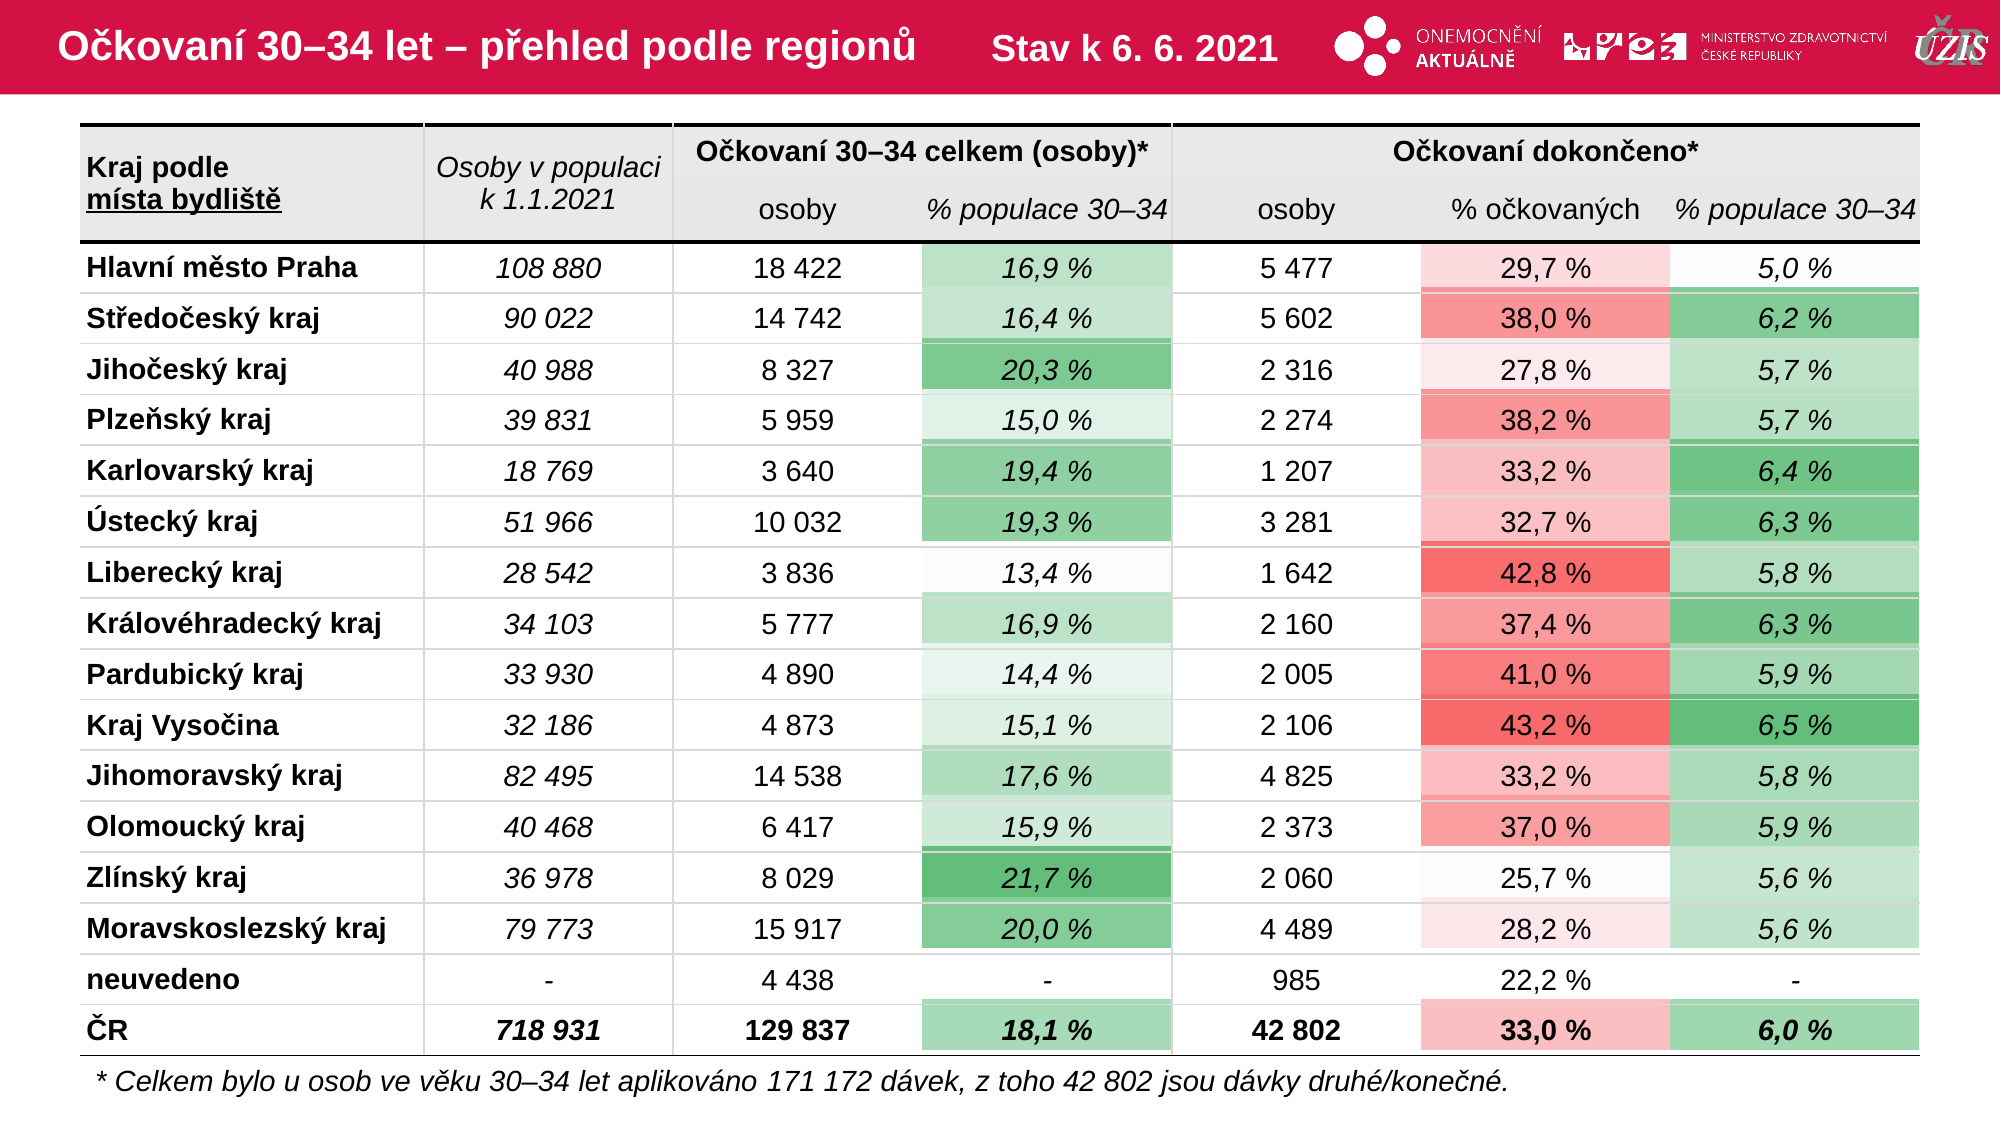

# Očkovaní 30–34 let – přehled podle regionů
Stav k 6. 6. 2021
| Kraj podle místa bydliště | Osoby v populaci k 1.1.2021 | Očkovaní 30–34 celkem (osoby)\* |  | Očkovaní dokončeno\* |  |  |
| --- | --- | --- | --- | --- | --- | --- |
|  |  | osoby | % populace 30–34 | osoby | % očkovaných | % populace 30–34 |
| Hlavní město Praha | 108 880 | 18 422 | 16,9 % | 5 477 | 29,7 % | 5,0 % |
| Středočeský kraj | 90 022 | 14 742 | 16,4 % | 5 602 | 38,0 % | 6,2 % |
| Jihočeský kraj | 40 988 | 8 327 | 20,3 % | 2 316 | 27,8 % | 5,7 % |
| Plzeňský kraj | 39 831 | 5 959 | 15,0 % | 2 274 | 38,2 % | 5,7 % |
| Karlovarský kraj | 18 769 | 3 640 | 19,4 % | 1 207 | 33,2 % | 6,4 % |
| Ústecký kraj | 51 966 | 10 032 | 19,3 % | 3 281 | 32,7 % | 6,3 % |
| Liberecký kraj | 28 542 | 3 836 | 13,4 % | 1 642 | 42,8 % | 5,8 % |
| Královéhradecký kraj | 34 103 | 5 777 | 16,9 % | 2 160 | 37,4 % | 6,3 % |
| Pardubický kraj | 33 930 | 4 890 | 14,4 % | 2 005 | 41,0 % | 5,9 % |
| Kraj Vysočina | 32 186 | 4 873 | 15,1 % | 2 106 | 43,2 % | 6,5 % |
| Jihomoravský kraj | 82 495 | 14 538 | 17,6 % | 4 825 | 33,2 % | 5,8 % |
| Olomoucký kraj | 40 468 | 6 417 | 15,9 % | 2 373 | 37,0 % | 5,9 % |
| Zlínský kraj | 36 978 | 8 029 | 21,7 % | 2 060 | 25,7 % | 5,6 % |
| Moravskoslezský kraj | 79 773 | 15 917 | 20,0 % | 4 489 | 28,2 % | 5,6 % |
| neuvedeno | - | 4 438 | - | 985 | 22,2 % | - |
| ČR | 718 931 | 129 837 | 18,1 % | 42 802 | 33,0 % | 6,0 % |
|  |  |  |  |  |  |
| --- | --- | --- | --- | --- | --- |
|  |  |  |  |  |  |
|  |  |  |  |  |  |
|  |  |  |  |  |  |
|  |  |  |  |  |  |
|  |  |  |  |  |  |
|  |  |  |  |  |  |
|  |  |  |  |  |  |
|  |  |  |  |  |  |
|  |  |  |  |  |  |
|  |  |  |  |  |  |
|  |  |  |  |  |  |
|  |  |  |  |  |  |
|  |  |  |  |  |  |
|  |  |  |  |  |  |
|  |  |  |  |  |  |
* Celkem bylo u osob ve věku 30–34 let aplikováno 171 172 dávek, z toho 42 802 jsou dávky druhé/konečné.